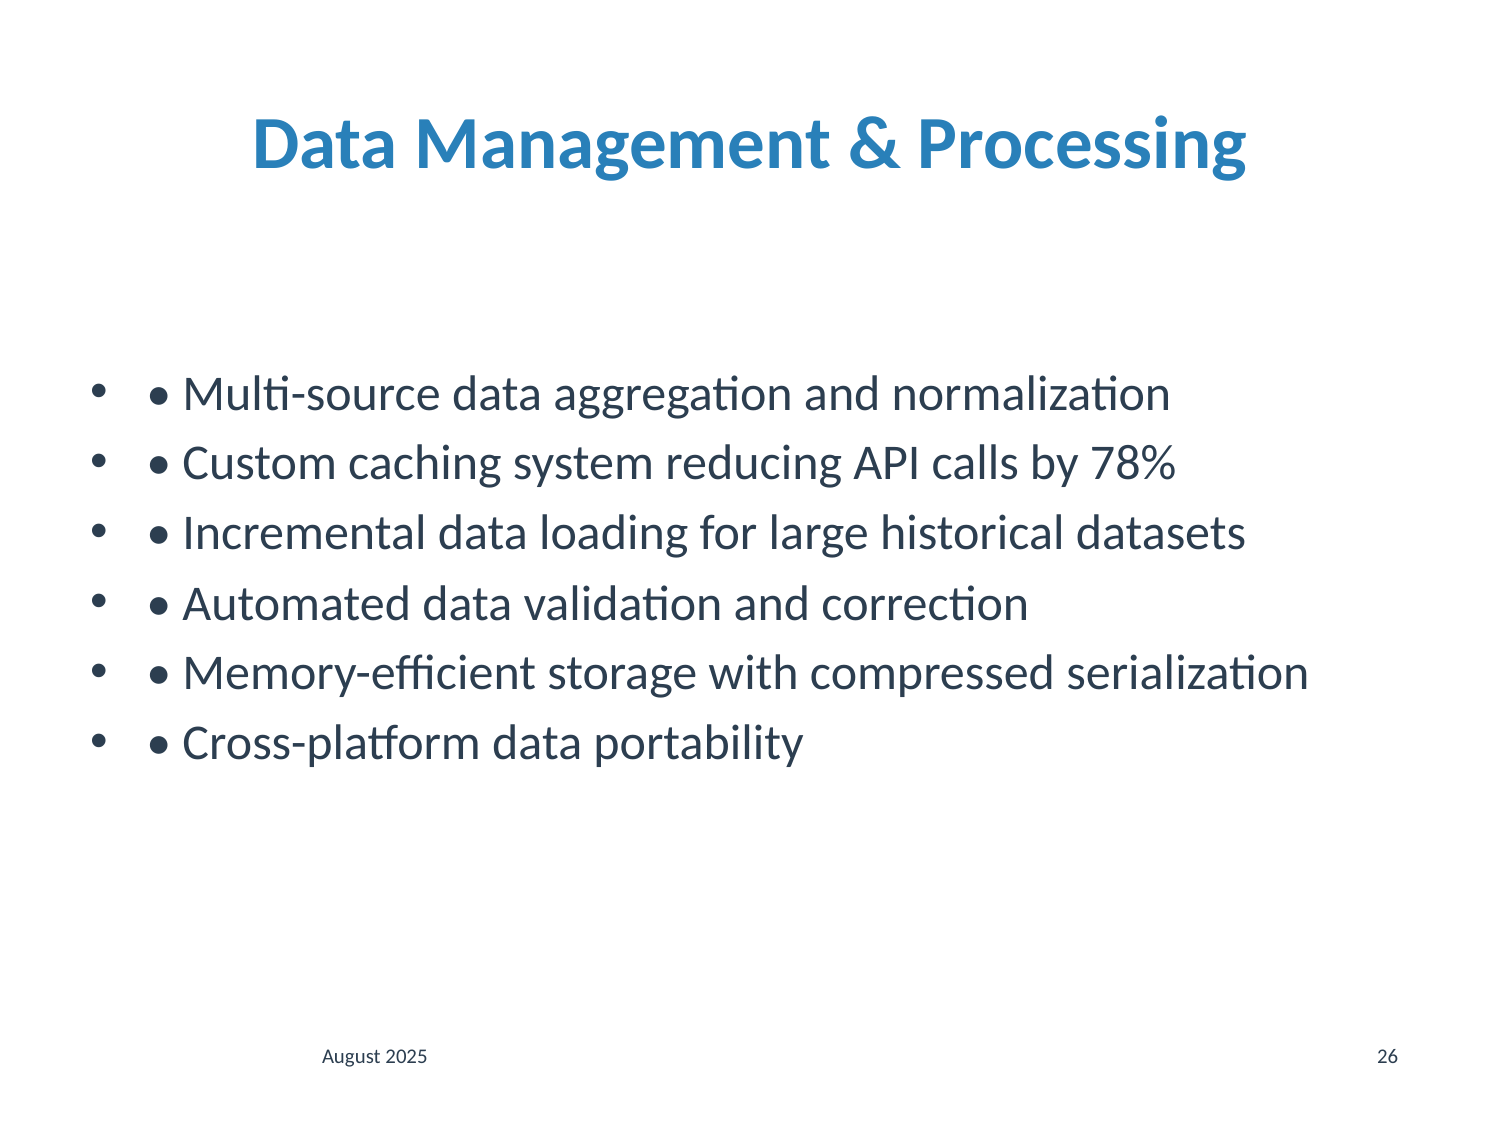

# Data Management & Processing

• Multi-source data aggregation and normalization
• Custom caching system reducing API calls by 78%
• Incremental data loading for large historical datasets
• Automated data validation and correction
• Memory-efficient storage with compressed serialization
• Cross-platform data portability
August 2025
26